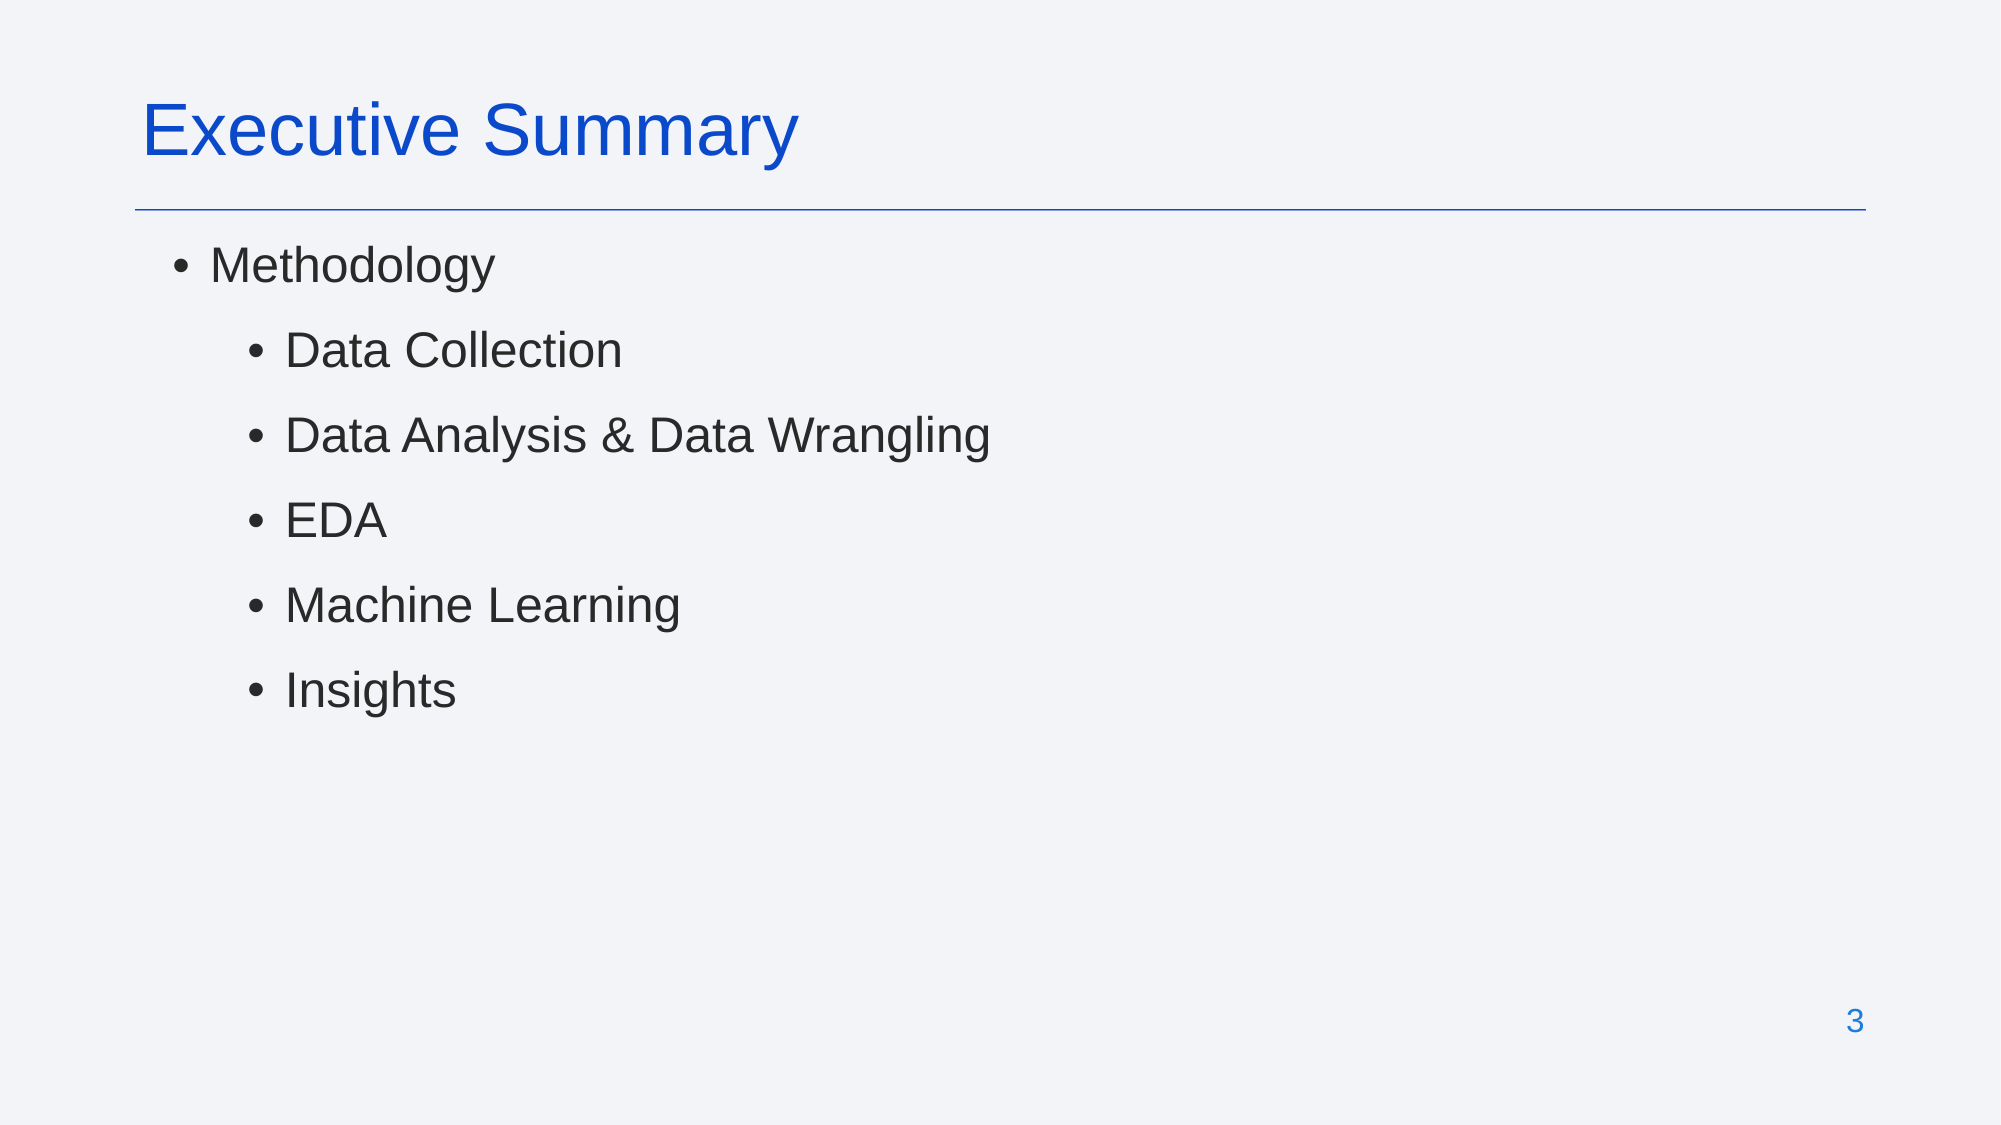

Executive Summary
Methodology
Data Collection
Data Analysis & Data Wrangling
EDA
Machine Learning
Insights
3